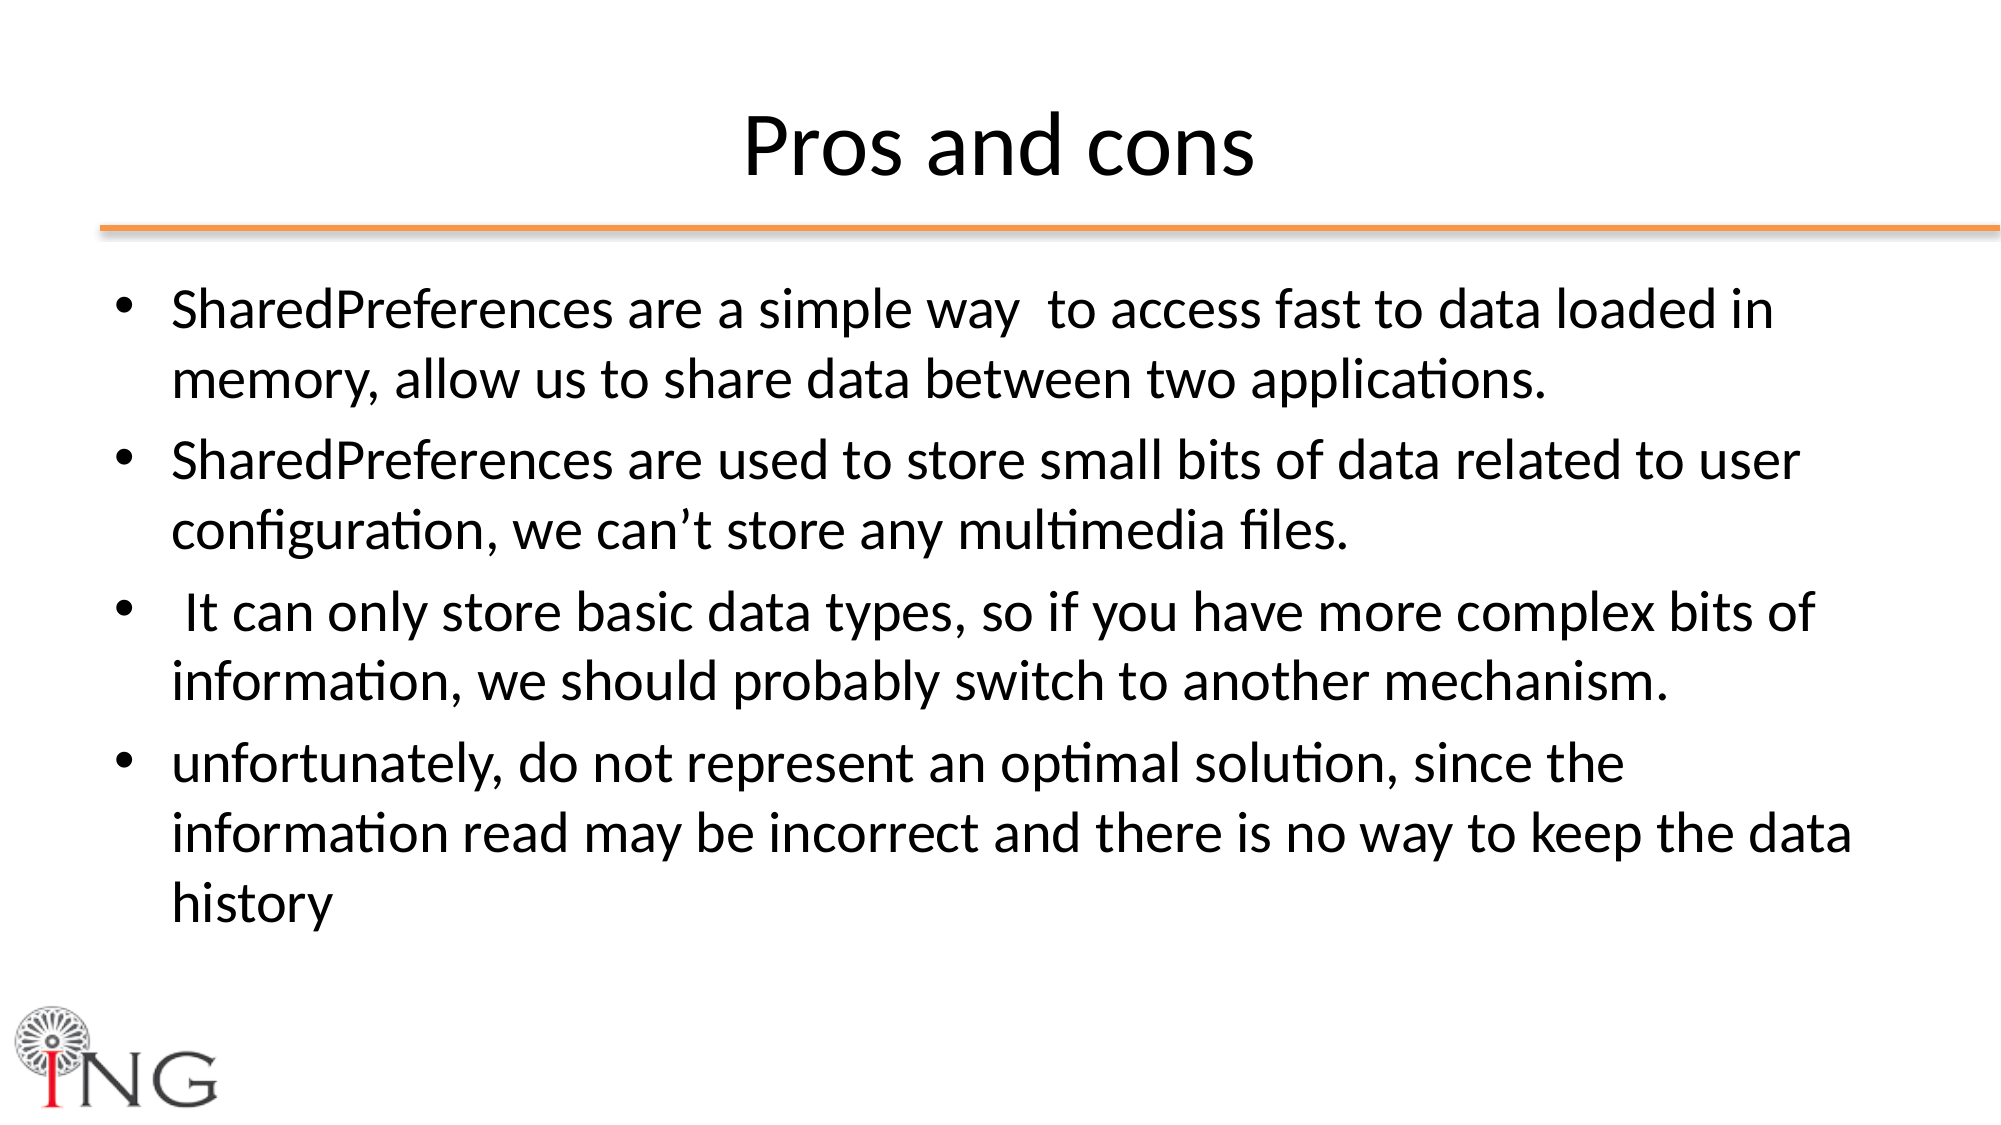

# Pros and cons
SharedPreferences are a simple way  to access fast to data loaded in memory, allow us to share data between two applications.
SharedPreferences are used to store small bits of data related to user configuration, we can’t store any multimedia files.
 It can only store basic data types, so if you have more complex bits of information, we should probably switch to another mechanism.
unfortunately, do not represent an optimal solution, since the information read may be incorrect and there is no way to keep the data history